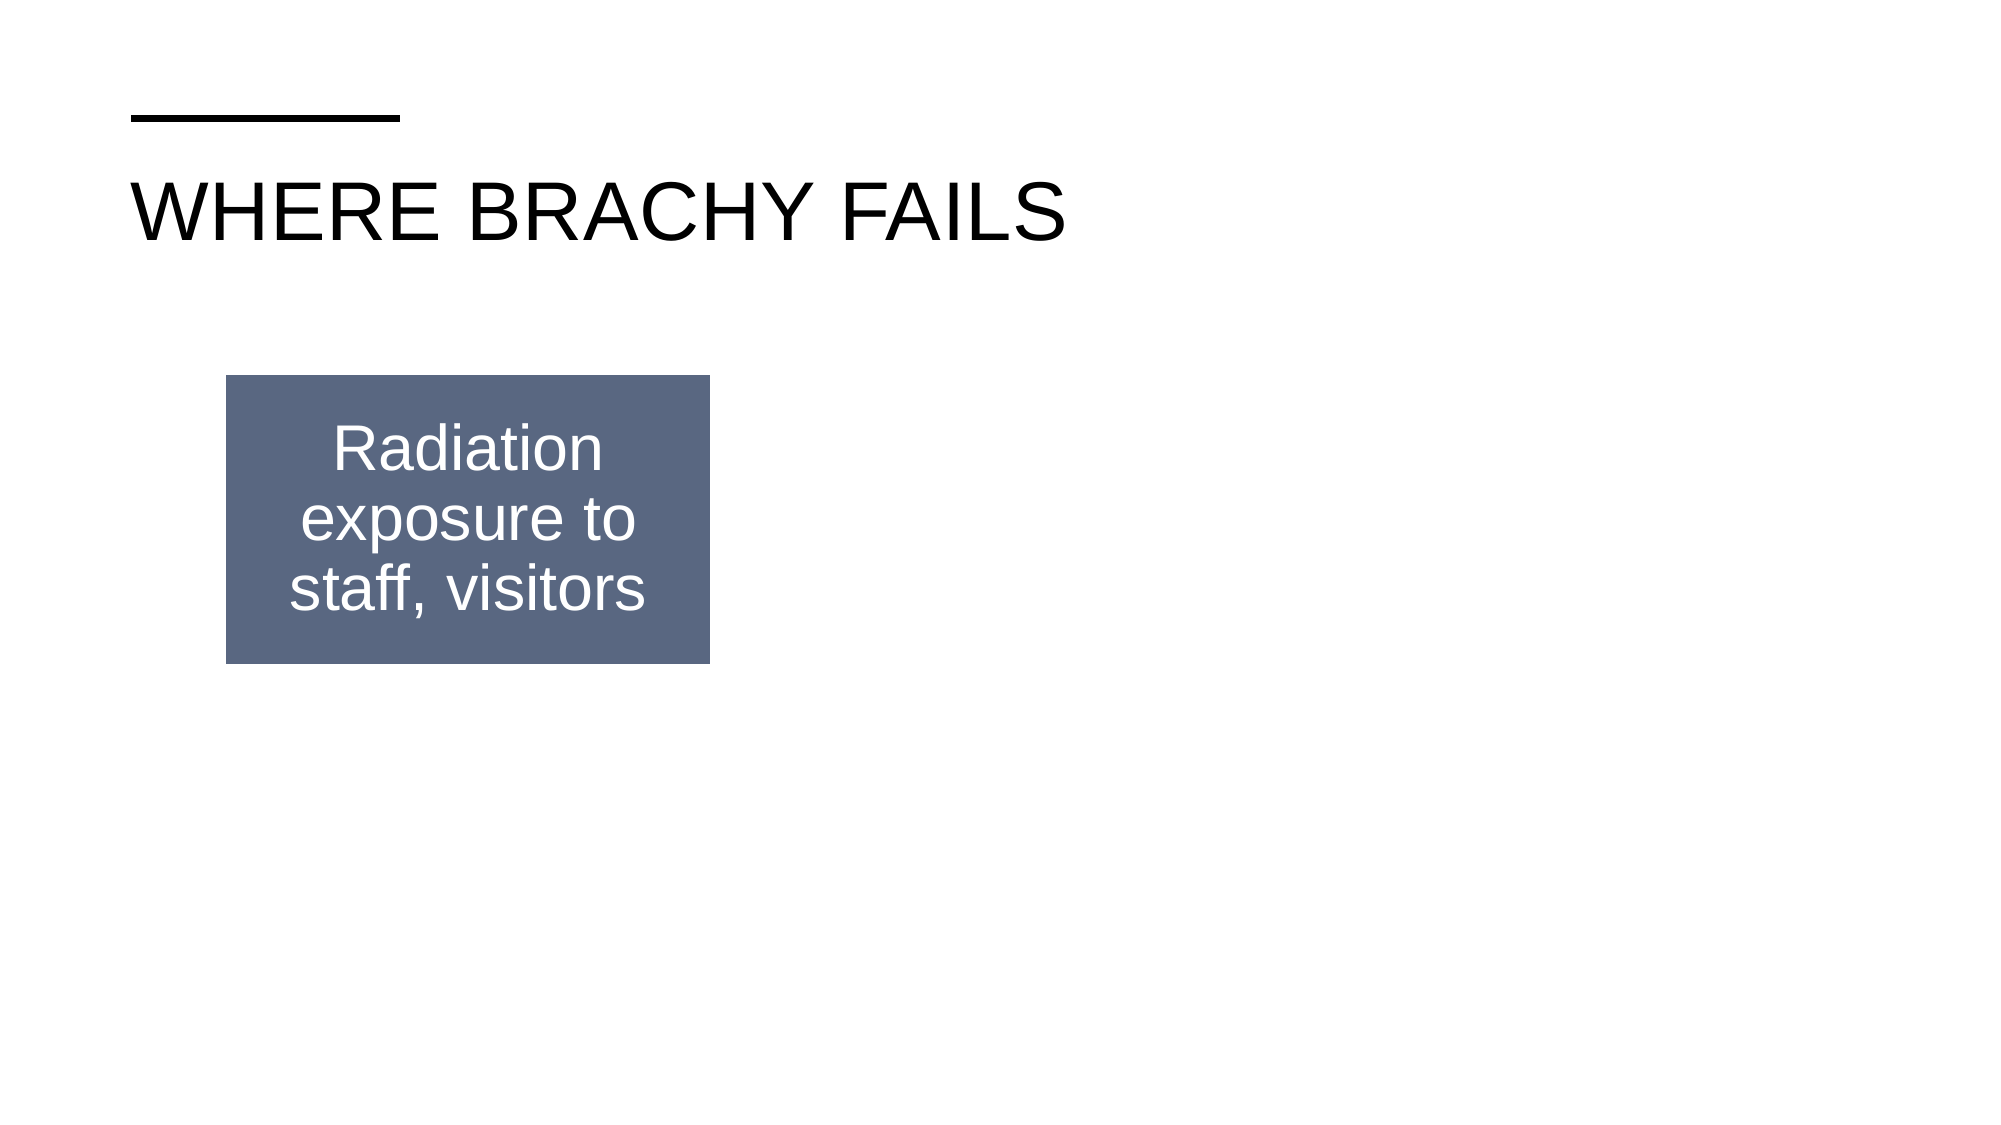

# Where Brachy Fails

Radiation exposure to staff, visitors
Invasive procedure
Requires highly skilled operator
Requires hospital admission
Not suitable for large volumes
Precision of placement becomes critical